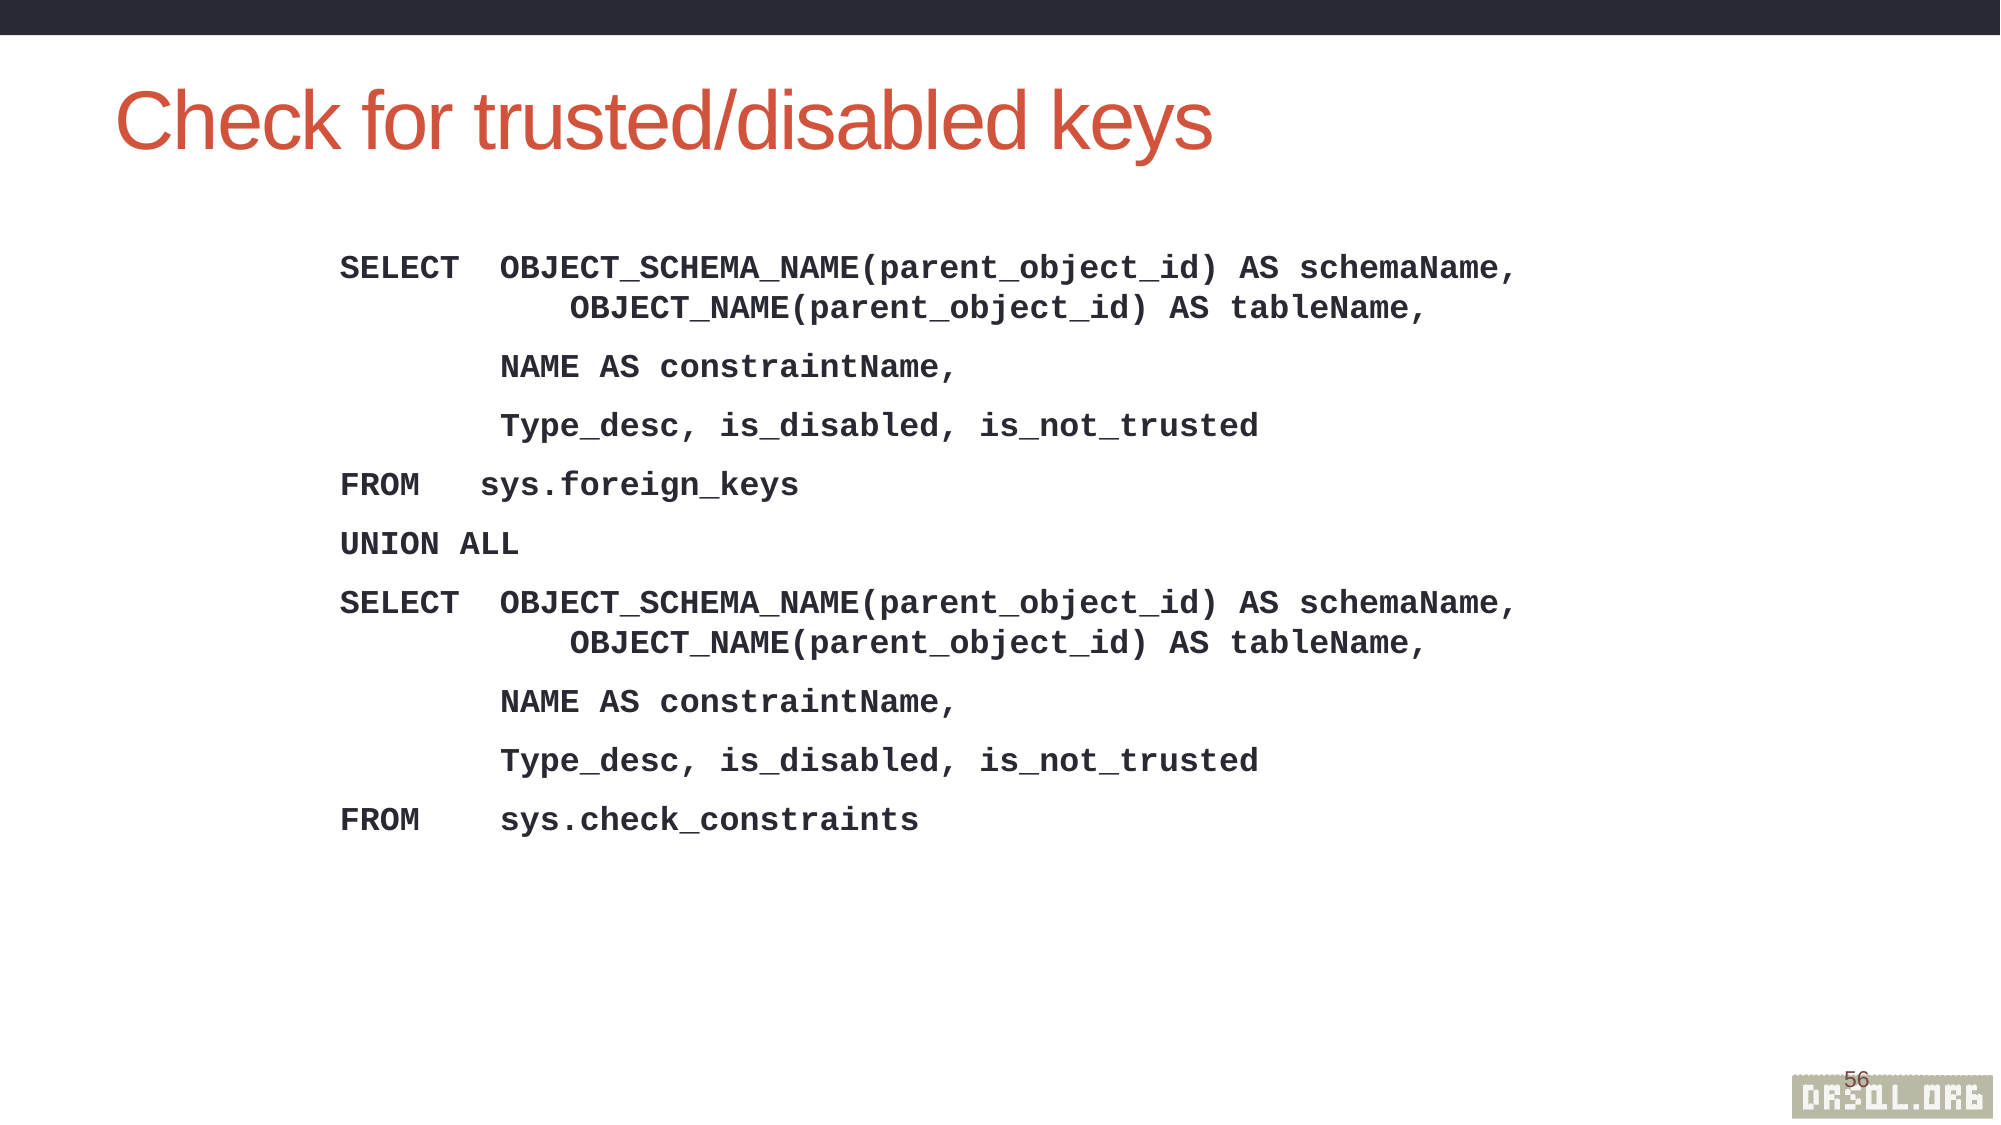

# Check for trusted/disabled keys
SELECT  OBJECT_SCHEMA_NAME(parent_object_id) AS schemaName,
	    OBJECT_NAME(parent_object_id) AS tableName,
        NAME AS constraintName,
        Type_desc, is_disabled, is_not_trusted
FROM   sys.foreign_keys
UNION ALL
SELECT  OBJECT_SCHEMA_NAME(parent_object_id) AS schemaName,
	    OBJECT_NAME(parent_object_id) AS tableName,
        NAME AS constraintName,
        Type_desc, is_disabled, is_not_trusted
FROM    sys.check_constraints